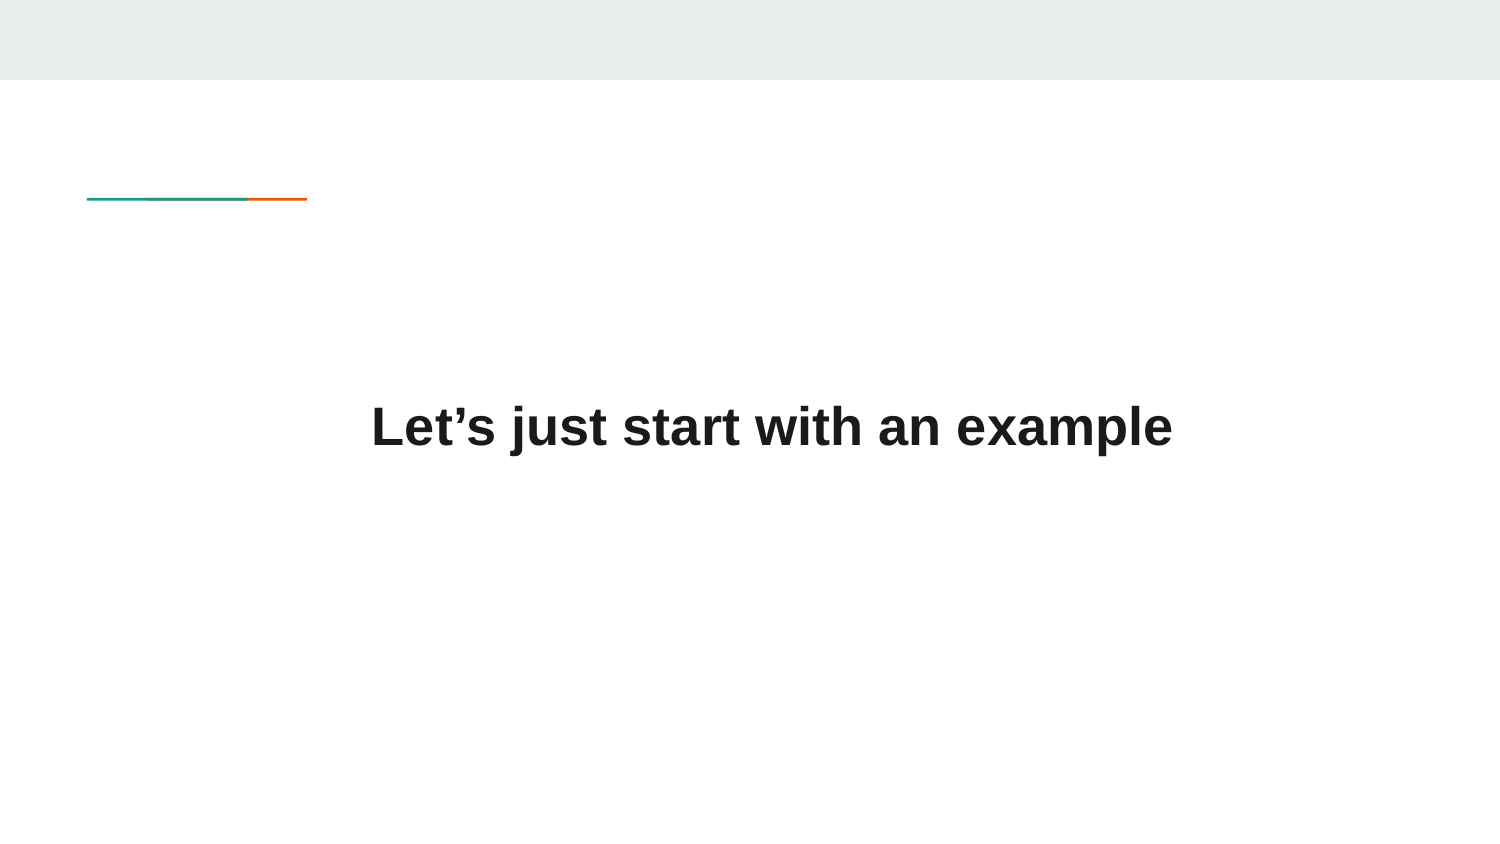

# Let’s just start with an example